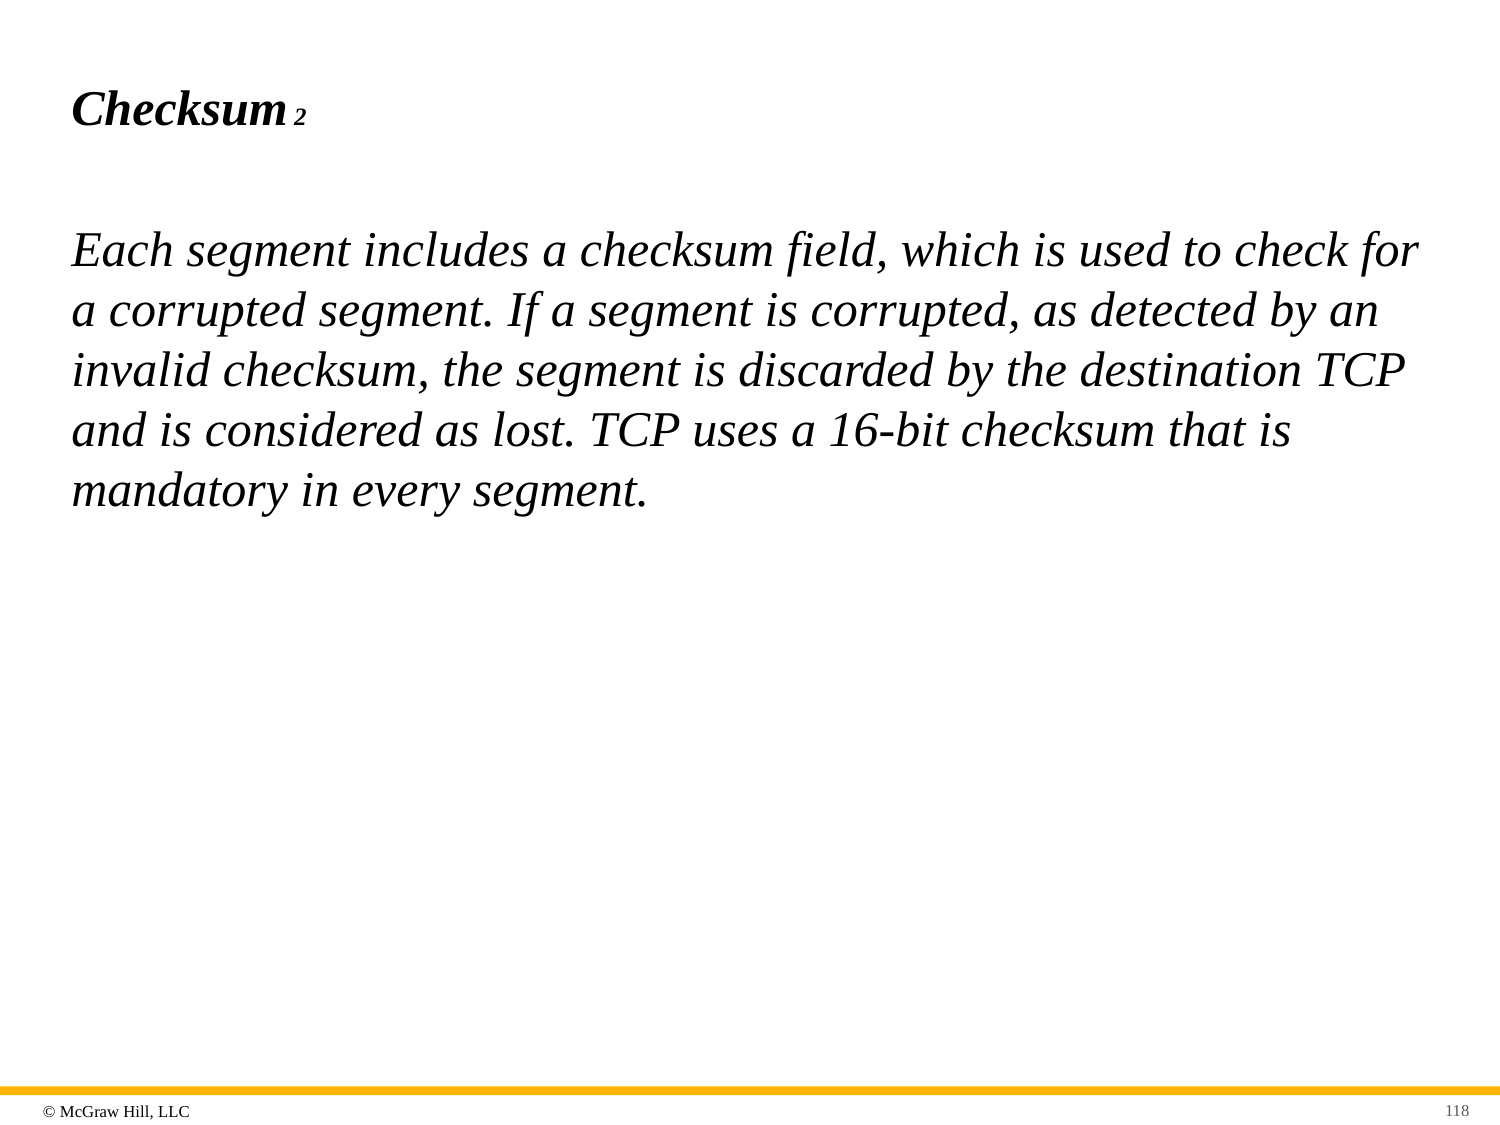

# Checksum 2
Each segment includes a checksum field, which is used to check for a corrupted segment. If a segment is corrupted, as detected by an invalid checksum, the segment is discarded by the destination TCP and is considered as lost. TCP uses a 16-bit checksum that is mandatory in every segment.
118